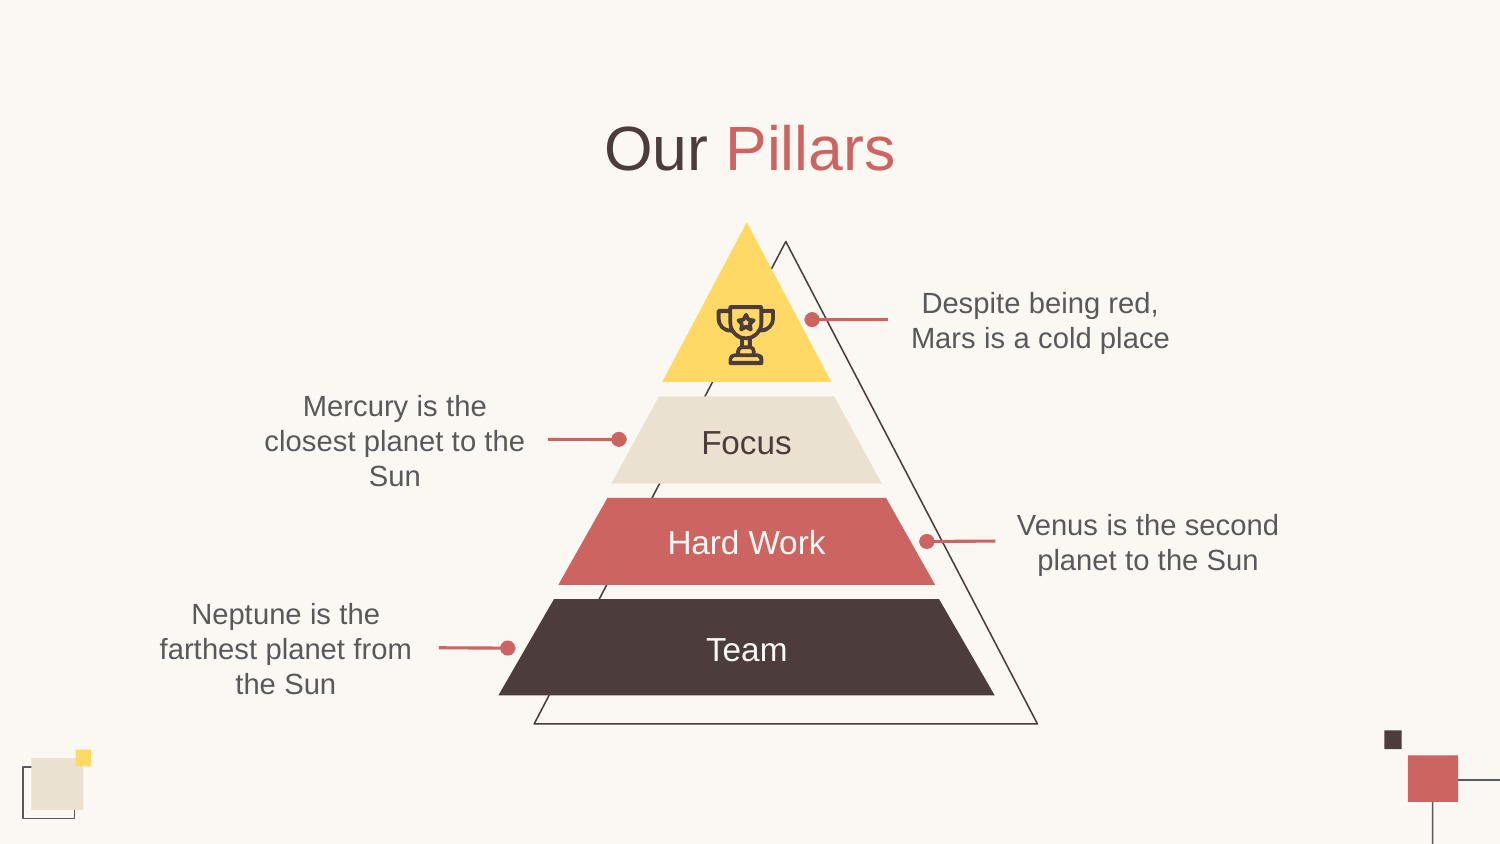

# Our Pillars

Despite being red, Mars is a cold place

Mercury is the closest planet to the Sun
Focus

Venus is the second planet to the Sun
Hard Work

Neptune is the farthest planet from the Sun
Team